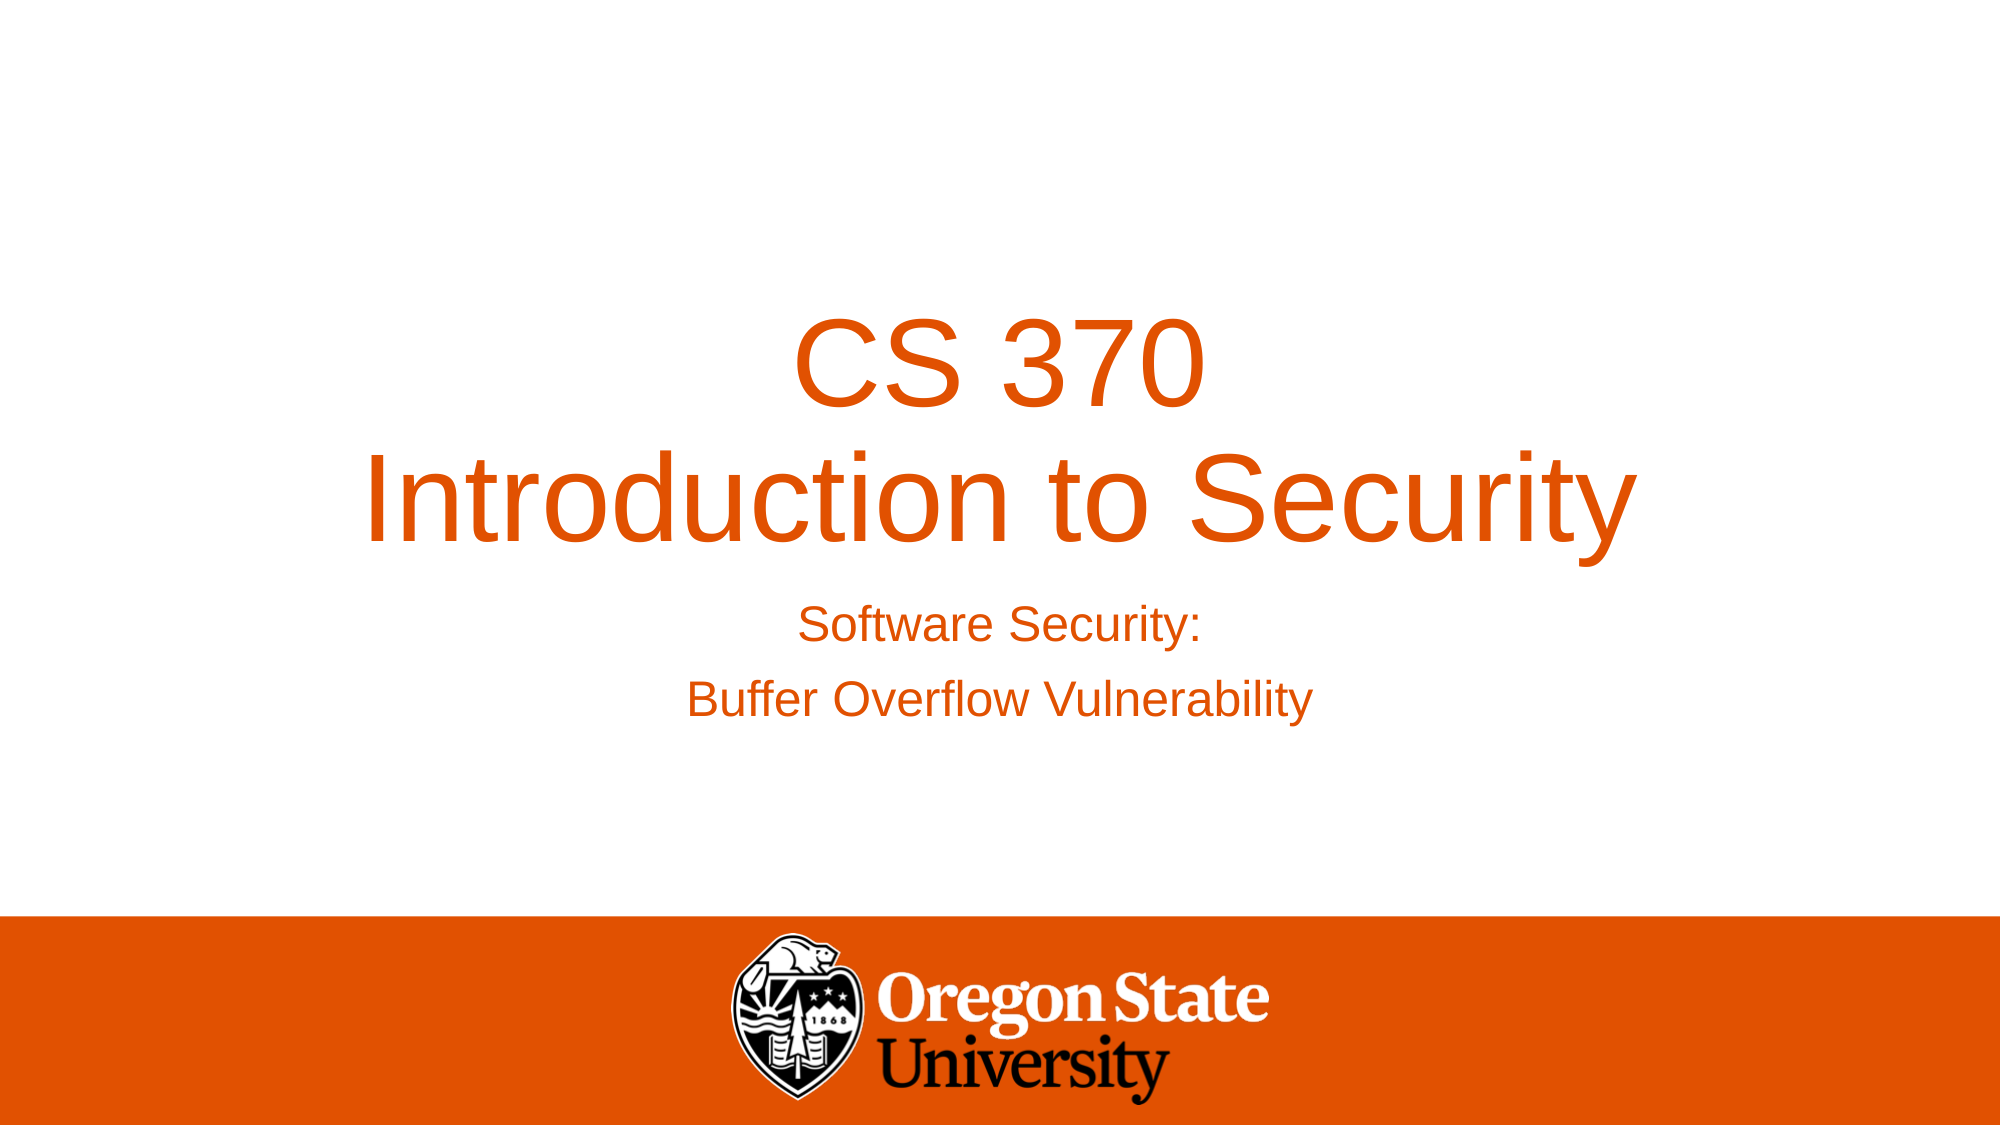

# CS 370 Introduction to Security
Software Security:
Buffer Overflow Vulnerability
1